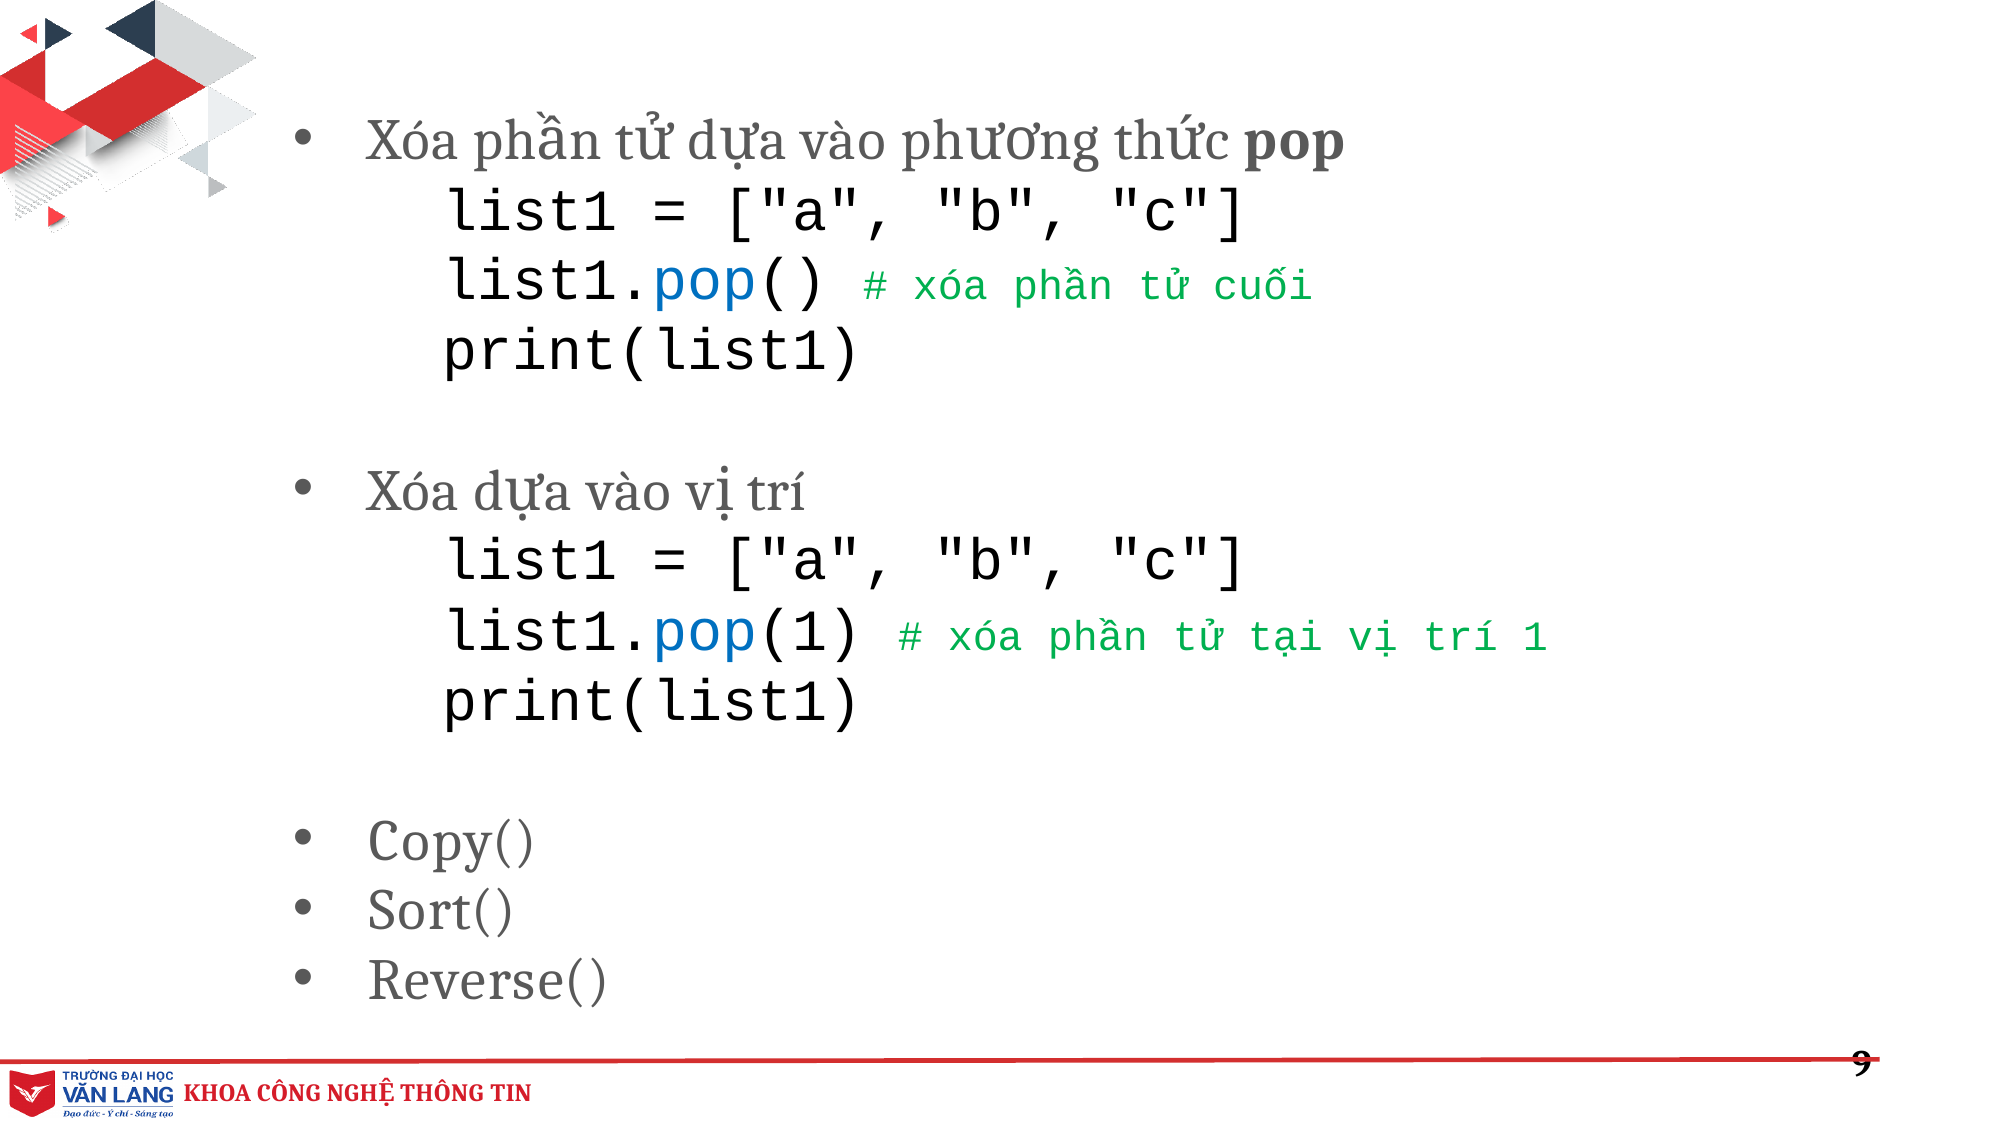

Xóa phần tử dựa vào phương thức pop
list1 = ["a", "b", "c"]
list1.pop() # xóa phần tử cuối
print(list1)

Xóa dựa vào vị trí
list1 = ["a", "b", "c"]
list1.pop(1) # xóa phần tử tại vị trí 1
print(list1)

Copy()
Sort()
Reverse()